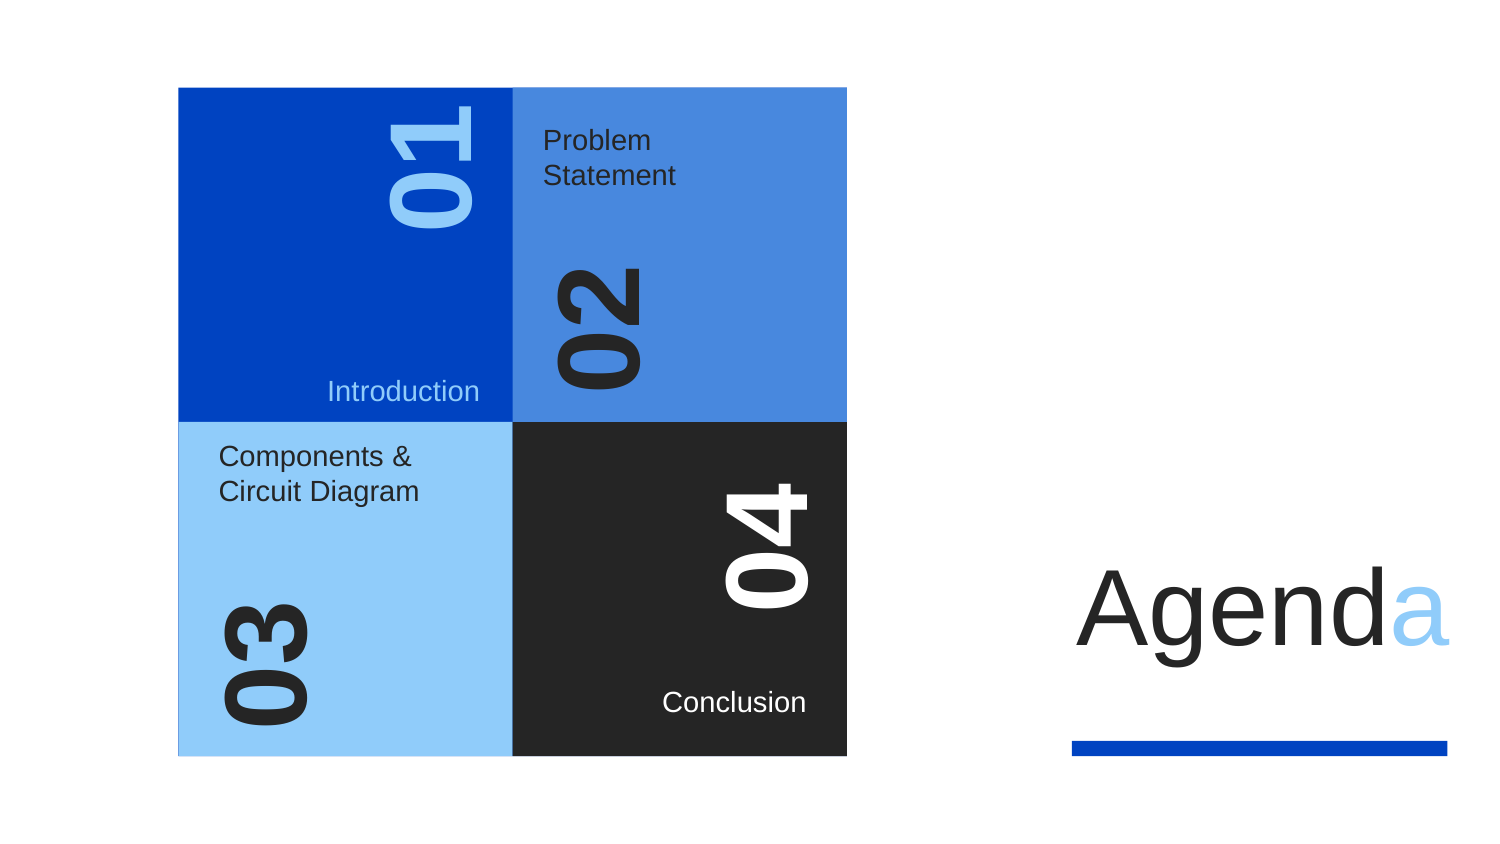

Problem Statement

01
02
Introduction
04
Components & Circuit Diagram
# Agenda
03
Conclusion